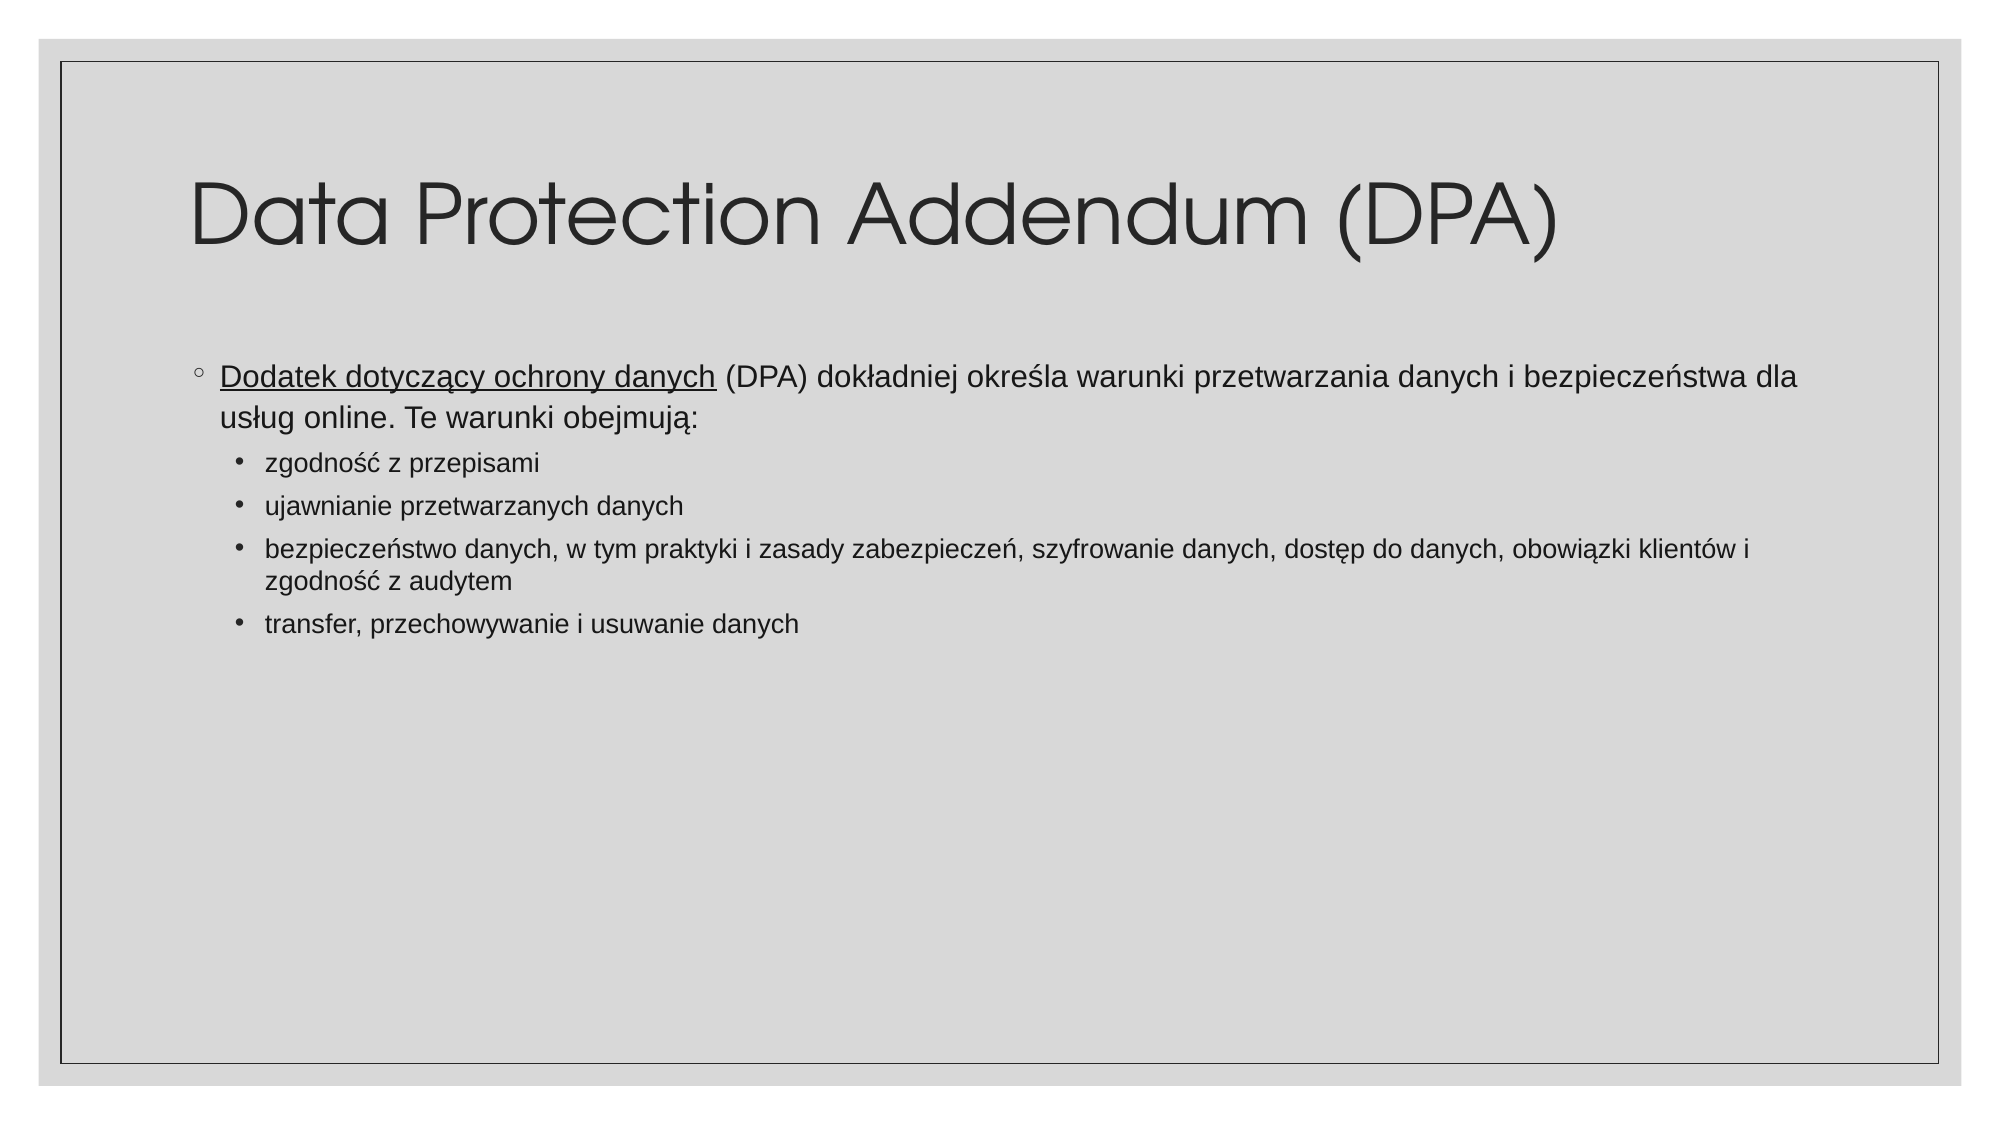

# Data Protection Addendum (DPA)
Dodatek dotyczący ochrony danych (DPA) dokładniej określa warunki przetwarzania danych i bezpieczeństwa dla usług online. Te warunki obejmują:
zgodność z przepisami
ujawnianie przetwarzanych danych
bezpieczeństwo danych, w tym praktyki i zasady zabezpieczeń, szyfrowanie danych, dostęp do danych, obowiązki klientów i zgodność z audytem
transfer, przechowywanie i usuwanie danych